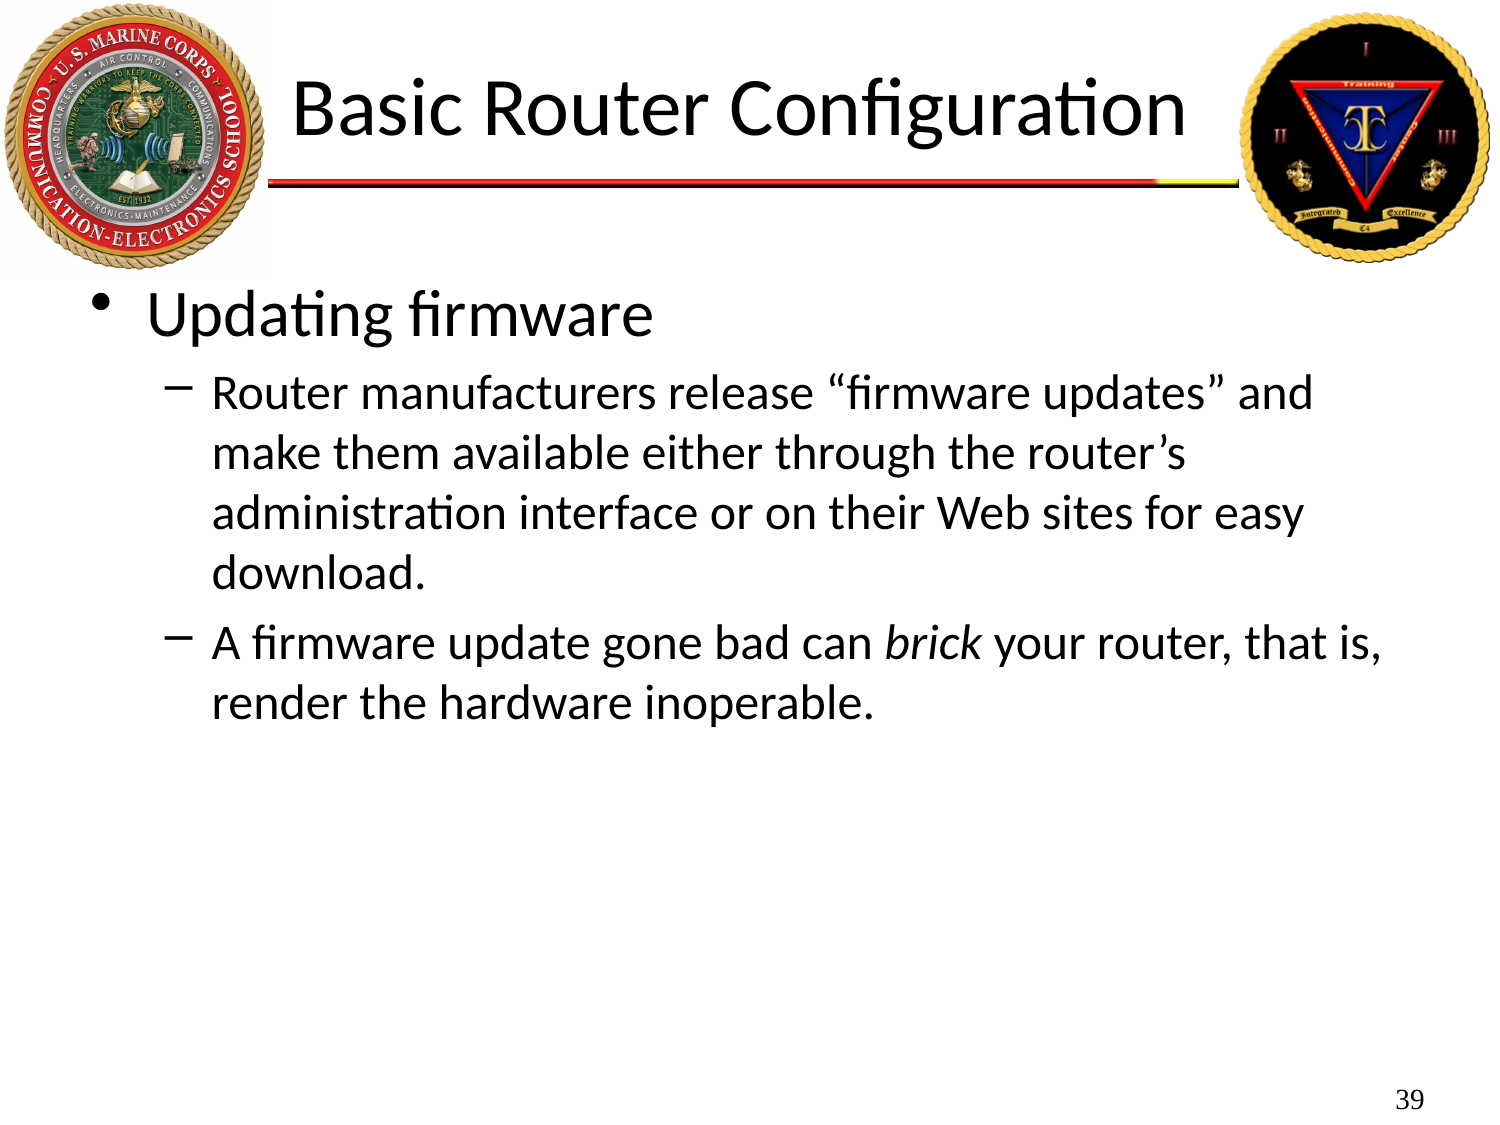

# Basic Router Configuration
Updating firmware
Router manufacturers release “firmware updates” and make them available either through the router’s administration interface or on their Web sites for easy download.
A firmware update gone bad can brick your router, that is, render the hardware inoperable.